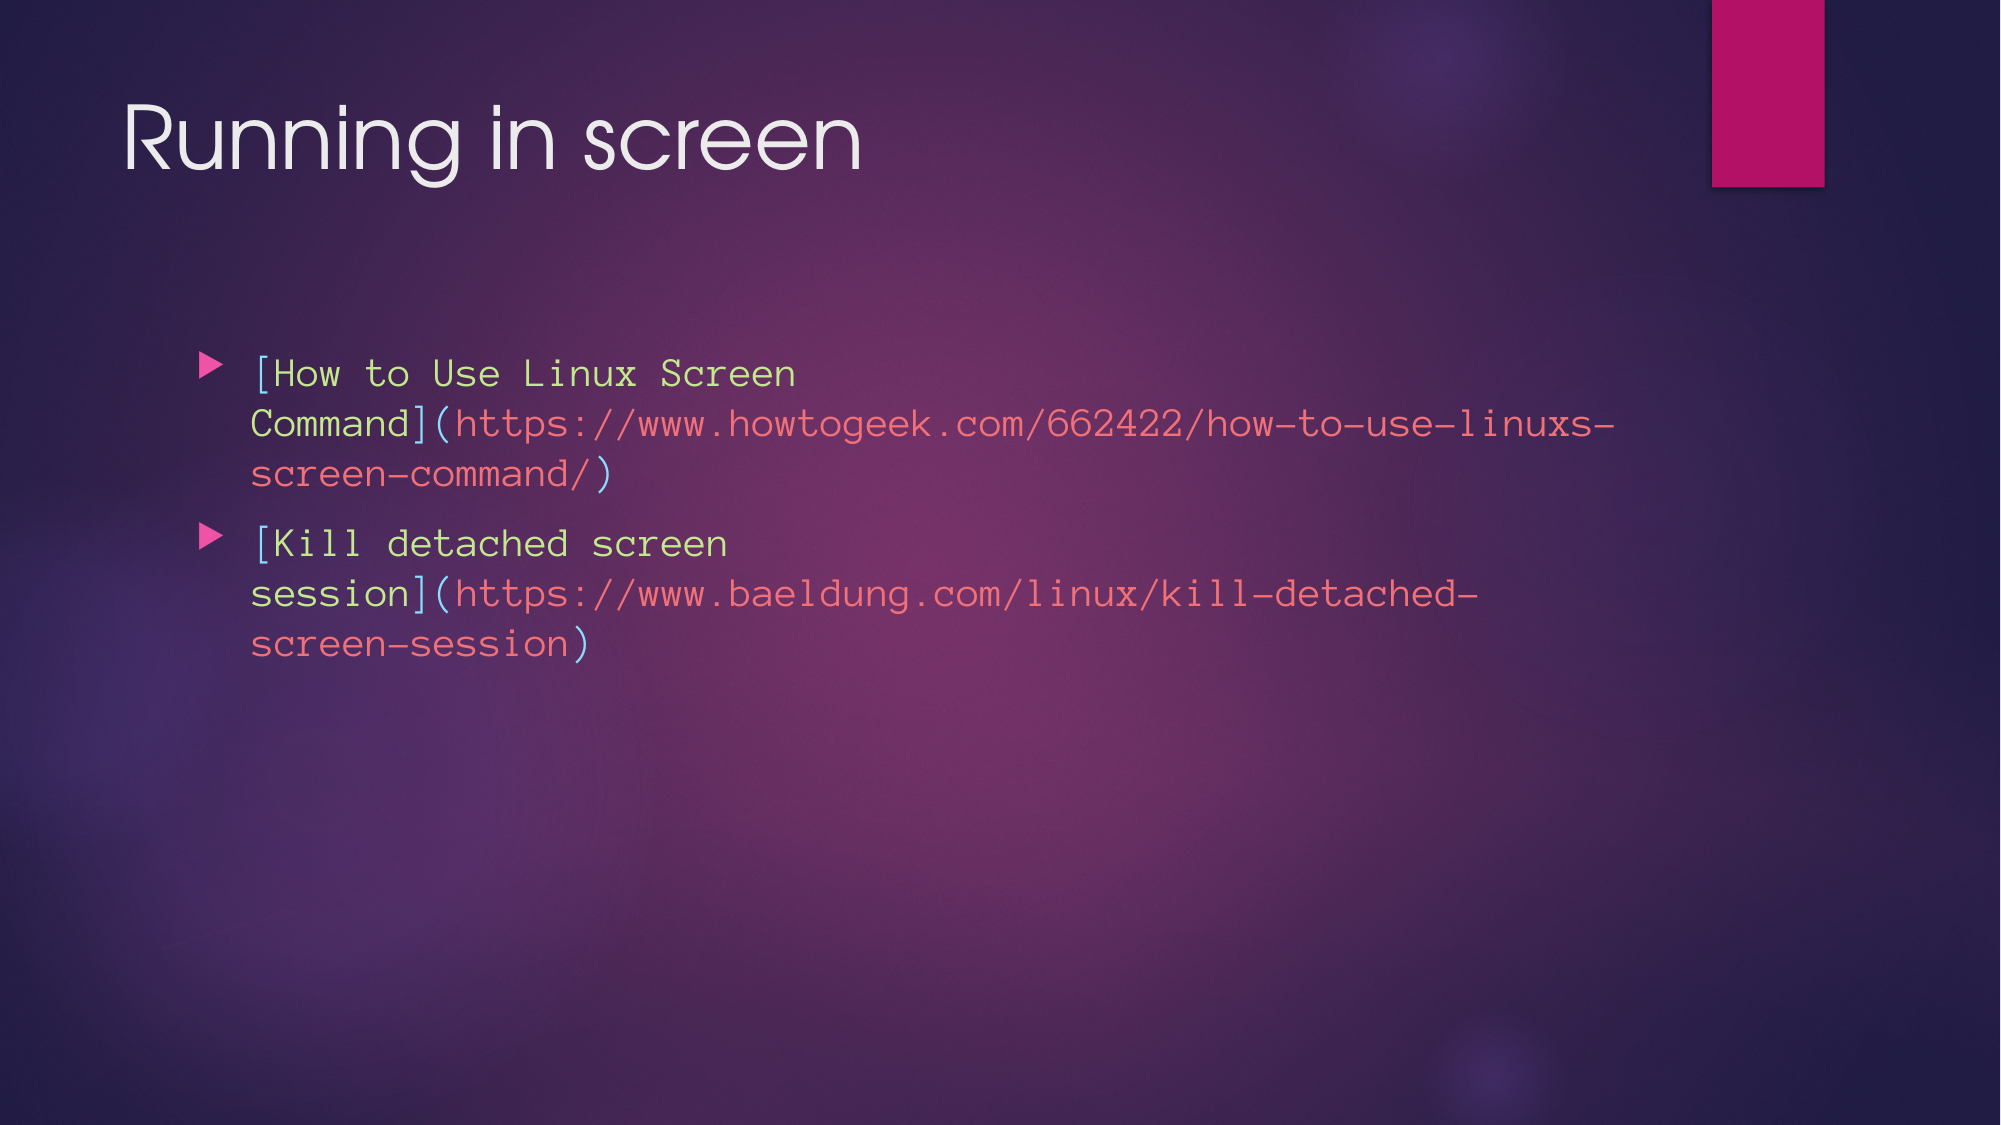

# Running in screen
[How to Use Linux Screen Command](https://www.howtogeek.com/662422/how-to-use-linuxs-screen-command/)
[Kill detached screen session](https://www.baeldung.com/linux/kill-detached-screen-session)